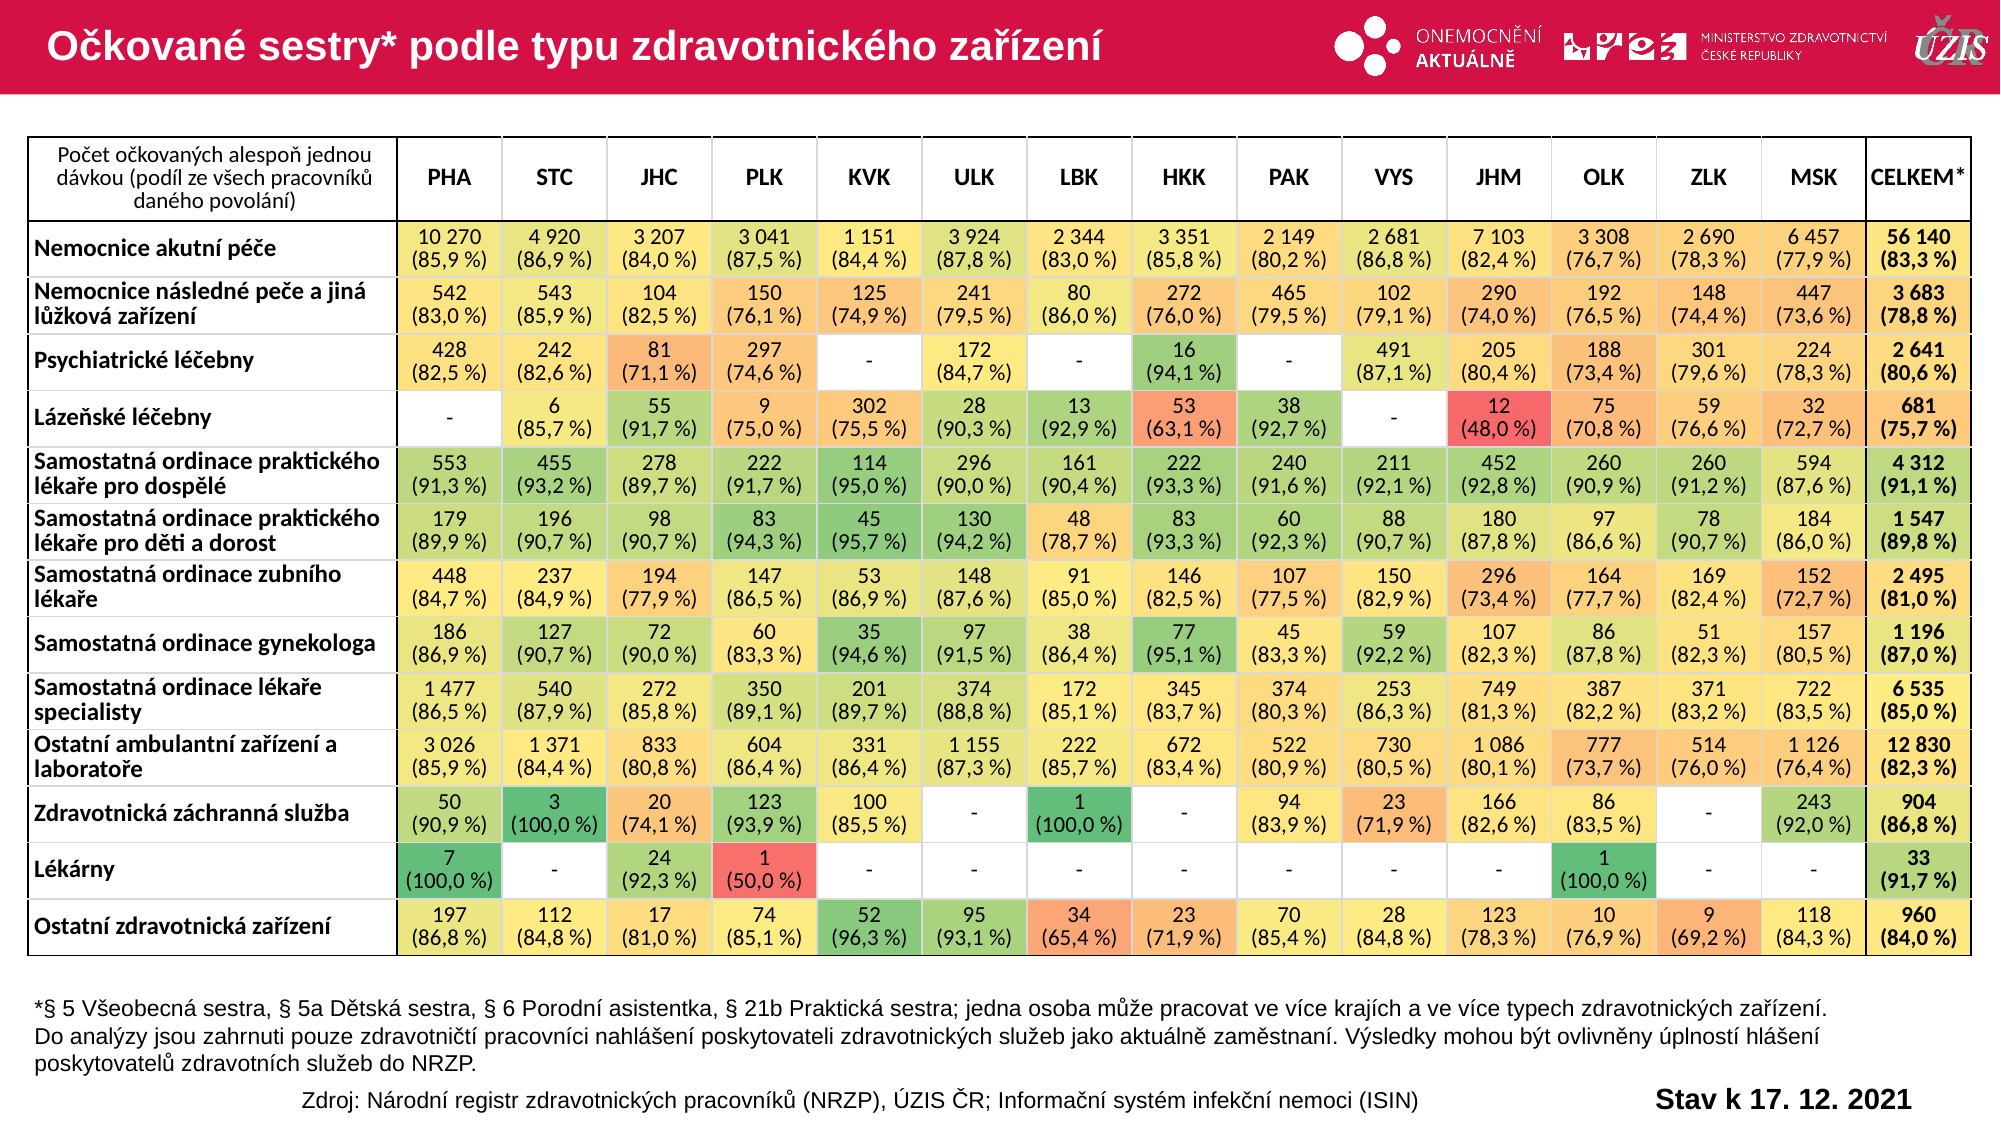

# Očkované sestry* podle typu zdravotnického zařízení
| Počet očkovaných alespoň jednou dávkou (podíl ze všech pracovníků daného povolání) | PHA | STC | JHC | PLK | KVK | ULK | LBK | HKK | PAK | VYS | JHM | OLK | ZLK | MSK | CELKEM\* |
| --- | --- | --- | --- | --- | --- | --- | --- | --- | --- | --- | --- | --- | --- | --- | --- |
| Nemocnice akutní péče | 10 270 (85,9 %) | 4 920 (86,9 %) | 3 207 (84,0 %) | 3 041 (87,5 %) | 1 151 (84,4 %) | 3 924 (87,8 %) | 2 344 (83,0 %) | 3 351 (85,8 %) | 2 149 (80,2 %) | 2 681 (86,8 %) | 7 103 (82,4 %) | 3 308 (76,7 %) | 2 690 (78,3 %) | 6 457 (77,9 %) | 56 140 (83,3 %) |
| Nemocnice následné peče a jiná lůžková zařízení | 542 (83,0 %) | 543 (85,9 %) | 104 (82,5 %) | 150 (76,1 %) | 125 (74,9 %) | 241 (79,5 %) | 80 (86,0 %) | 272 (76,0 %) | 465 (79,5 %) | 102 (79,1 %) | 290 (74,0 %) | 192 (76,5 %) | 148 (74,4 %) | 447 (73,6 %) | 3 683 (78,8 %) |
| Psychiatrické léčebny | 428 (82,5 %) | 242 (82,6 %) | 81 (71,1 %) | 297 (74,6 %) | - | 172 (84,7 %) | - | 16 (94,1 %) | - | 491 (87,1 %) | 205 (80,4 %) | 188 (73,4 %) | 301 (79,6 %) | 224 (78,3 %) | 2 641 (80,6 %) |
| Lázeňské léčebny | - | 6 (85,7 %) | 55 (91,7 %) | 9 (75,0 %) | 302 (75,5 %) | 28 (90,3 %) | 13 (92,9 %) | 53 (63,1 %) | 38 (92,7 %) | - | 12 (48,0 %) | 75 (70,8 %) | 59 (76,6 %) | 32 (72,7 %) | 681 (75,7 %) |
| Samostatná ordinace praktického lékaře pro dospělé | 553 (91,3 %) | 455 (93,2 %) | 278 (89,7 %) | 222 (91,7 %) | 114 (95,0 %) | 296 (90,0 %) | 161 (90,4 %) | 222 (93,3 %) | 240 (91,6 %) | 211 (92,1 %) | 452 (92,8 %) | 260 (90,9 %) | 260 (91,2 %) | 594 (87,6 %) | 4 312 (91,1 %) |
| Samostatná ordinace praktického lékaře pro děti a dorost | 179 (89,9 %) | 196 (90,7 %) | 98 (90,7 %) | 83 (94,3 %) | 45 (95,7 %) | 130 (94,2 %) | 48 (78,7 %) | 83 (93,3 %) | 60 (92,3 %) | 88 (90,7 %) | 180 (87,8 %) | 97 (86,6 %) | 78 (90,7 %) | 184 (86,0 %) | 1 547 (89,8 %) |
| Samostatná ordinace zubního lékaře | 448 (84,7 %) | 237 (84,9 %) | 194 (77,9 %) | 147 (86,5 %) | 53 (86,9 %) | 148 (87,6 %) | 91 (85,0 %) | 146 (82,5 %) | 107 (77,5 %) | 150 (82,9 %) | 296 (73,4 %) | 164 (77,7 %) | 169 (82,4 %) | 152 (72,7 %) | 2 495 (81,0 %) |
| Samostatná ordinace gynekologa | 186 (86,9 %) | 127 (90,7 %) | 72 (90,0 %) | 60 (83,3 %) | 35 (94,6 %) | 97 (91,5 %) | 38 (86,4 %) | 77 (95,1 %) | 45 (83,3 %) | 59 (92,2 %) | 107 (82,3 %) | 86 (87,8 %) | 51 (82,3 %) | 157 (80,5 %) | 1 196 (87,0 %) |
| Samostatná ordinace lékaře specialisty | 1 477 (86,5 %) | 540 (87,9 %) | 272 (85,8 %) | 350 (89,1 %) | 201 (89,7 %) | 374 (88,8 %) | 172 (85,1 %) | 345 (83,7 %) | 374 (80,3 %) | 253 (86,3 %) | 749 (81,3 %) | 387 (82,2 %) | 371 (83,2 %) | 722 (83,5 %) | 6 535 (85,0 %) |
| Ostatní ambulantní zařízení a laboratoře | 3 026 (85,9 %) | 1 371 (84,4 %) | 833 (80,8 %) | 604 (86,4 %) | 331 (86,4 %) | 1 155 (87,3 %) | 222 (85,7 %) | 672 (83,4 %) | 522 (80,9 %) | 730 (80,5 %) | 1 086 (80,1 %) | 777 (73,7 %) | 514 (76,0 %) | 1 126 (76,4 %) | 12 830 (82,3 %) |
| Zdravotnická záchranná služba | 50 (90,9 %) | 3 (100,0 %) | 20 (74,1 %) | 123 (93,9 %) | 100 (85,5 %) | - | 1 (100,0 %) | - | 94 (83,9 %) | 23 (71,9 %) | 166 (82,6 %) | 86 (83,5 %) | - | 243 (92,0 %) | 904 (86,8 %) |
| Lékárny | 7 (100,0 %) | - | 24 (92,3 %) | 1 (50,0 %) | - | - | - | - | - | - | - | 1 (100,0 %) | - | - | 33 (91,7 %) |
| Ostatní zdravotnická zařízení | 197 (86,8 %) | 112 (84,8 %) | 17 (81,0 %) | 74 (85,1 %) | 52 (96,3 %) | 95 (93,1 %) | 34 (65,4 %) | 23 (71,9 %) | 70 (85,4 %) | 28 (84,8 %) | 123 (78,3 %) | 10 (76,9 %) | 9 (69,2 %) | 118 (84,3 %) | 960 (84,0 %) |
|  |  |  |  |  |  |  |  |  |  |  |  |  |  |  |
| --- | --- | --- | --- | --- | --- | --- | --- | --- | --- | --- | --- | --- | --- | --- |
|  |  |  |  |  |  |  |  |  |  |  |  |  |  |  |
|  |  |  |  |  |  |  |  |  |  |  |  |  |  |  |
|  |  |  |  |  |  |  |  |  |  |  |  |  |  |  |
|  |  |  |  |  |  |  |  |  |  |  |  |  |  |  |
|  |  |  |  |  |  |  |  |  |  |  |  |  |  |  |
|  |  |  |  |  |  |  |  |  |  |  |  |  |  |  |
|  |  |  |  |  |  |  |  |  |  |  |  |  |  |  |
|  |  |  |  |  |  |  |  |  |  |  |  |  |  |  |
|  |  |  |  |  |  |  |  |  |  |  |  |  |  |  |
|  |  |  |  |  |  |  |  |  |  |  |  |  |  |  |
|  |  |  |  |  |  |  |  |  |  |  |  |  |  |  |
|  |  |  |  |  |  |  |  |  |  |  |  |  |  |  |
*§ 5 Všeobecná sestra, § 5a Dětská sestra, § 6 Porodní asistentka, § 21b Praktická sestra; jedna osoba může pracovat ve více krajích a ve více typech zdravotnických zařízení.
Do analýzy jsou zahrnuti pouze zdravotničtí pracovníci nahlášení poskytovateli zdravotnických služeb jako aktuálně zaměstnaní. Výsledky mohou být ovlivněny úplností hlášení poskytovatelů zdravotních služeb do NRZP.
Stav k 17. 12. 2021
Zdroj: Národní registr zdravotnických pracovníků (NRZP), ÚZIS ČR; Informační systém infekční nemoci (ISIN)